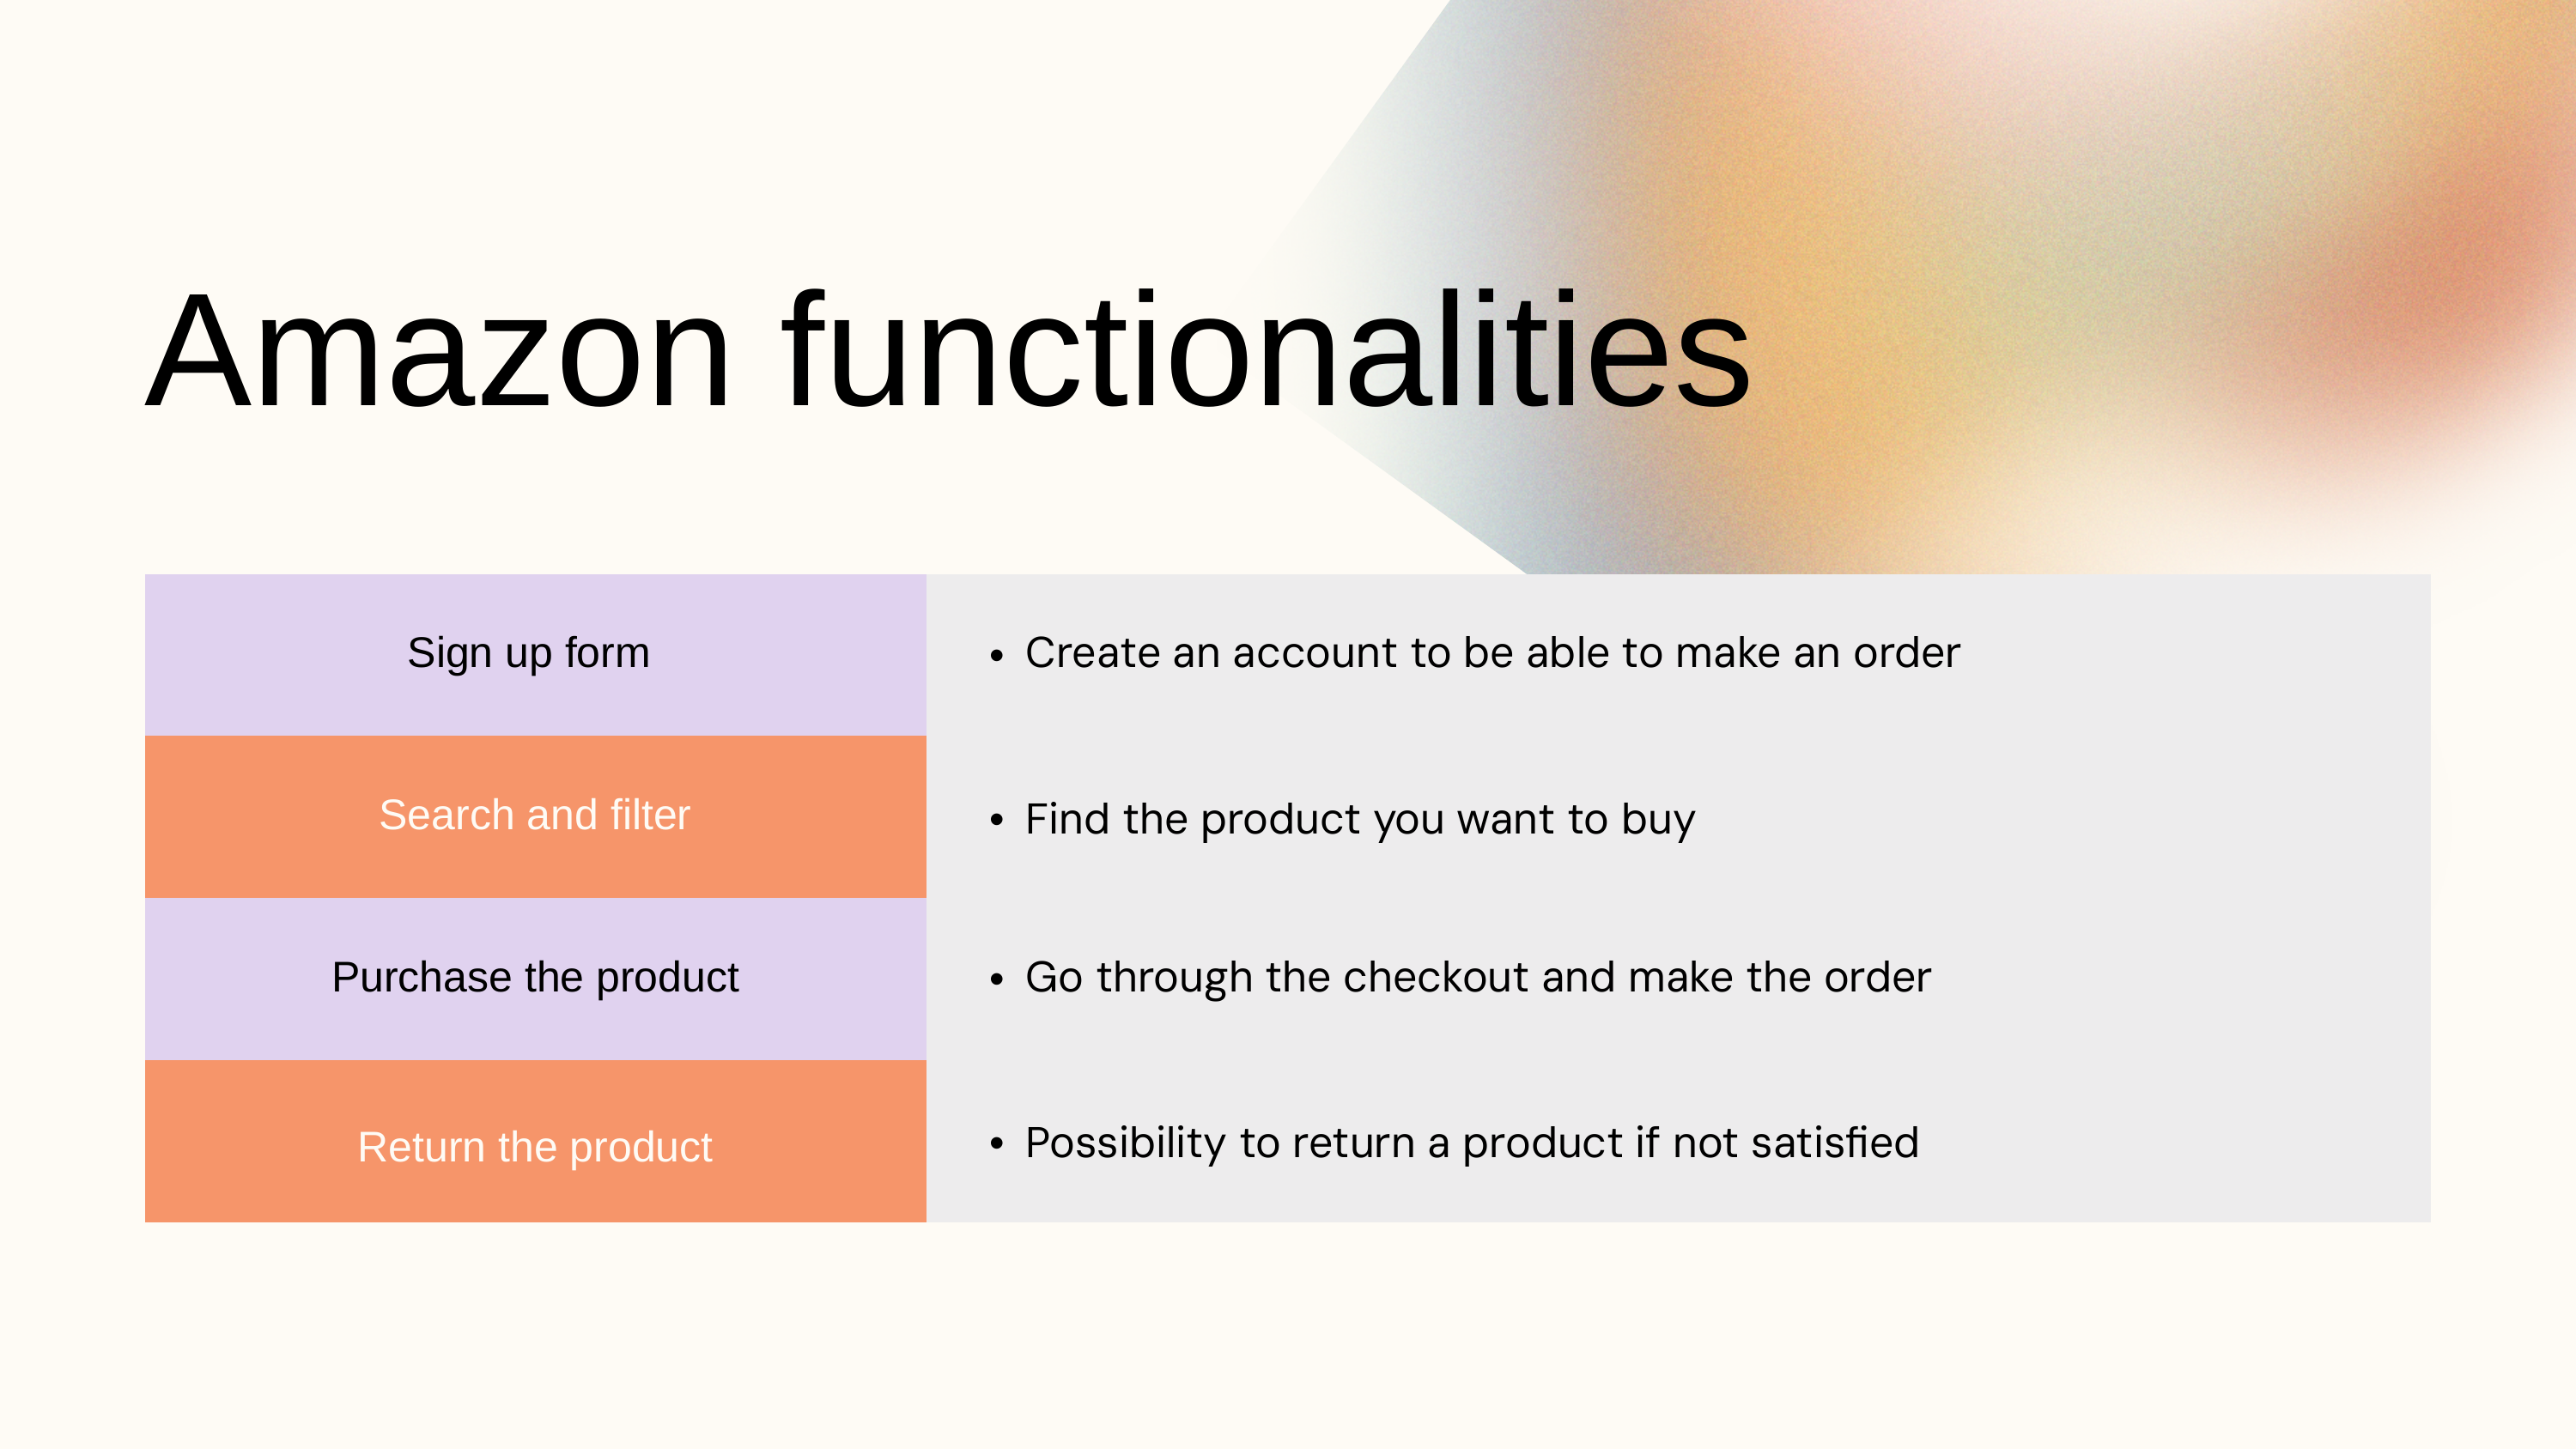

Amazon functionalities
| Sign u﻿p form | Crea﻿te an account to be able to make an order |
| --- | --- |
| Search an﻿d filter | Find the product you want to buy |
| Purchase the produ﻿ct | Go through the chec﻿kout and make the order |
| Return the product | Possibility to return a product if not satisfied |